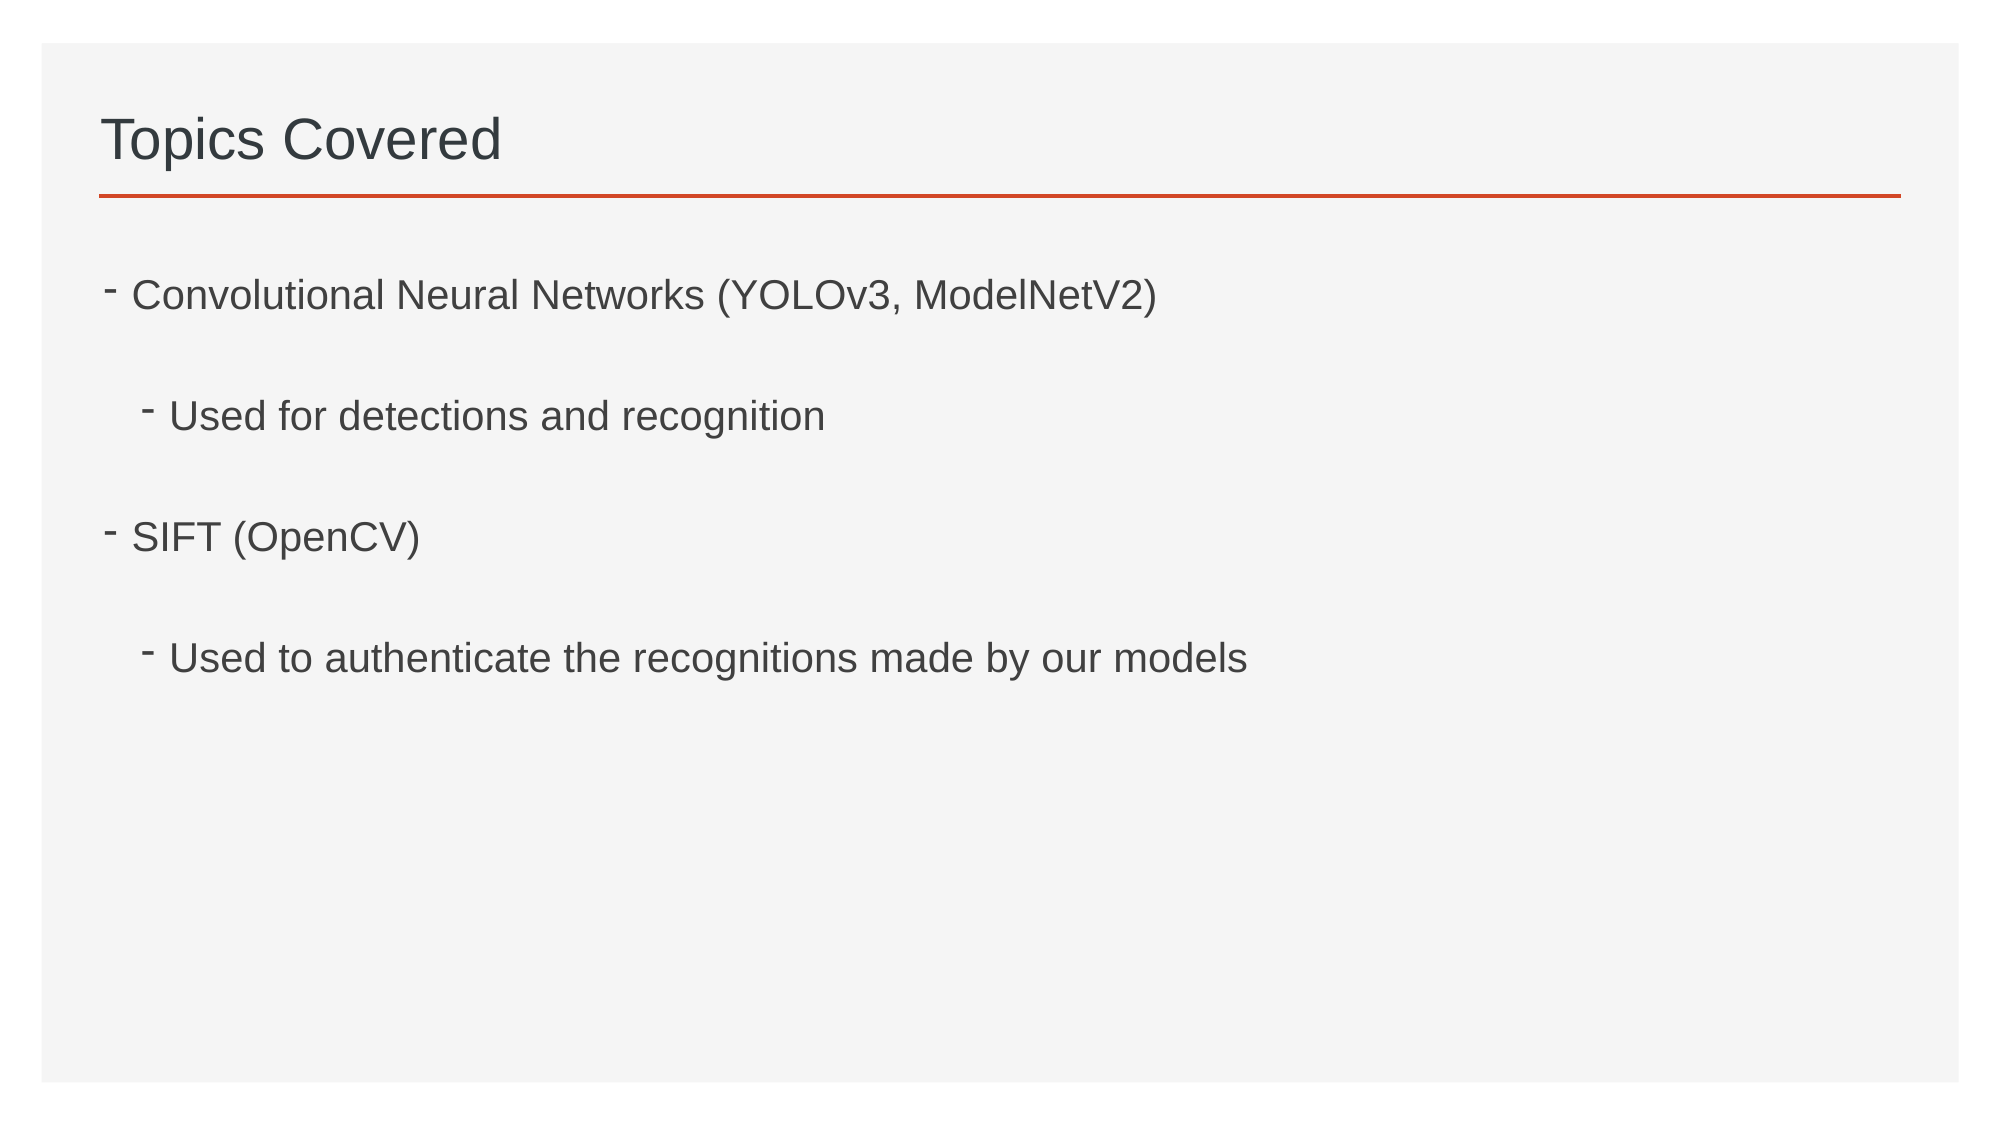

# Topics Covered
Convolutional Neural Networks (YOLOv3, ModelNetV2)
Used for detections and recognition
SIFT (OpenCV)
Used to authenticate the recognitions made by our models